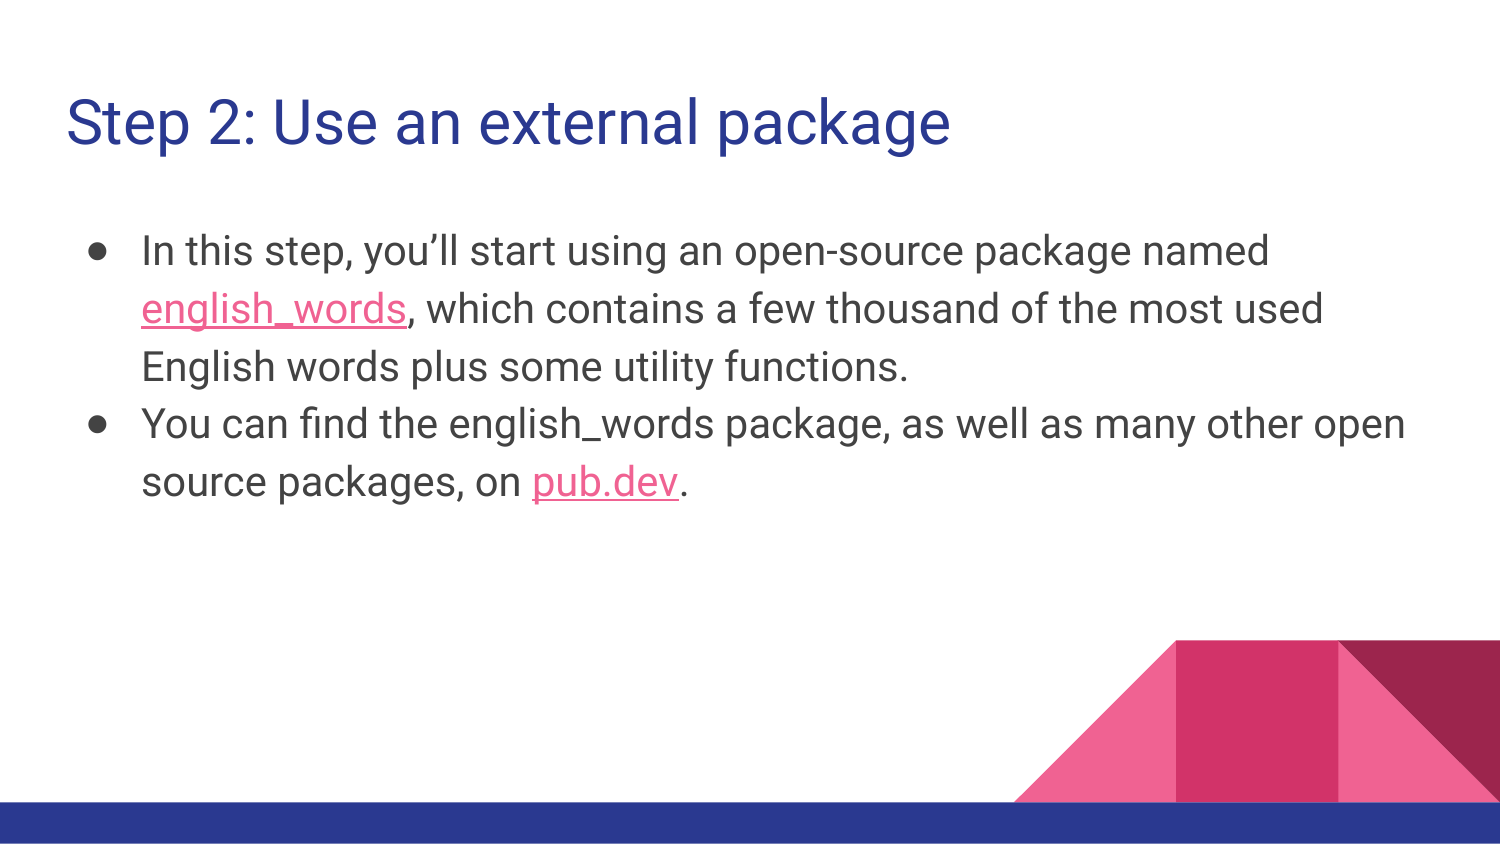

# Step 2: Use an external package
In this step, you’ll start using an open-source package named english_words, which contains a few thousand of the most used English words plus some utility functions.
You can find the english_words package, as well as many other open source packages, on pub.dev.